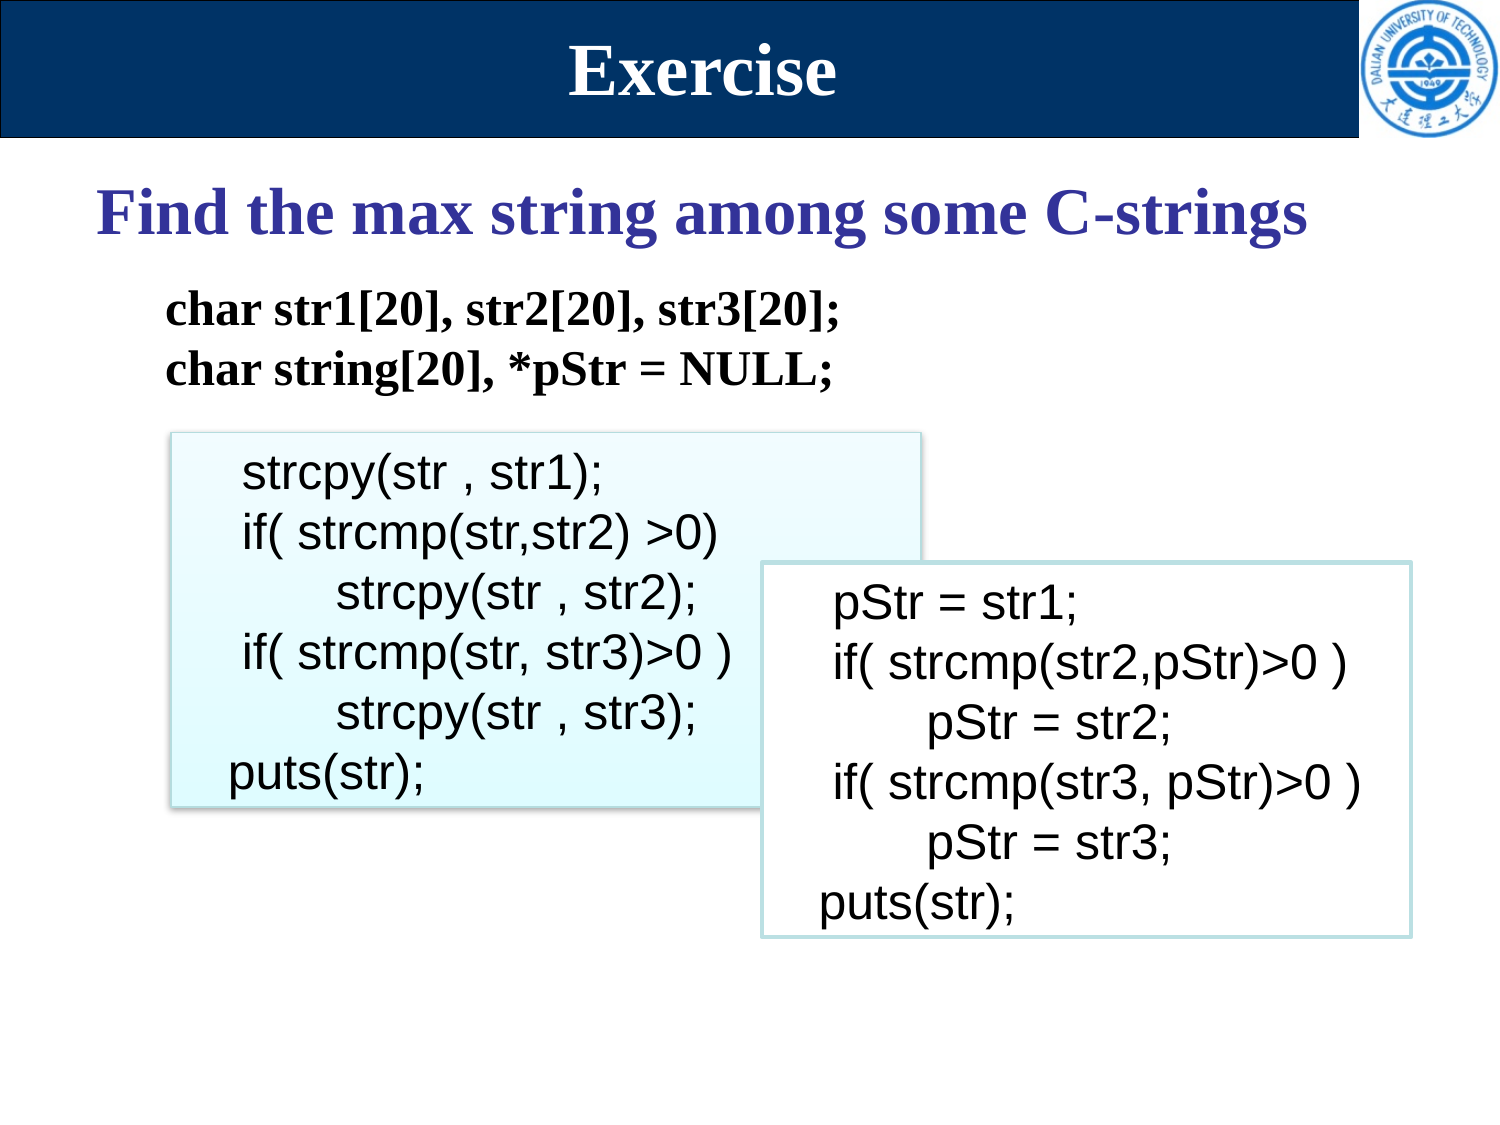

Exercise
 Find the max string among some C-strings

    char str1[20], str2[20], str3[20];
    char string[20], *pStr = NULL;

    strcpy(str , str1);
    if( strcmp(str,str2) >0)
 	strcpy(str , str2);
    if( strcmp(str, str3)>0 )
 	strcpy(str , str3);
   puts(str);
    pStr = str1;
    if( strcmp(str2,pStr)>0 )
 	pStr = str2;
    if( strcmp(str3, pStr)>0 )
 	pStr = str3;
   puts(str);